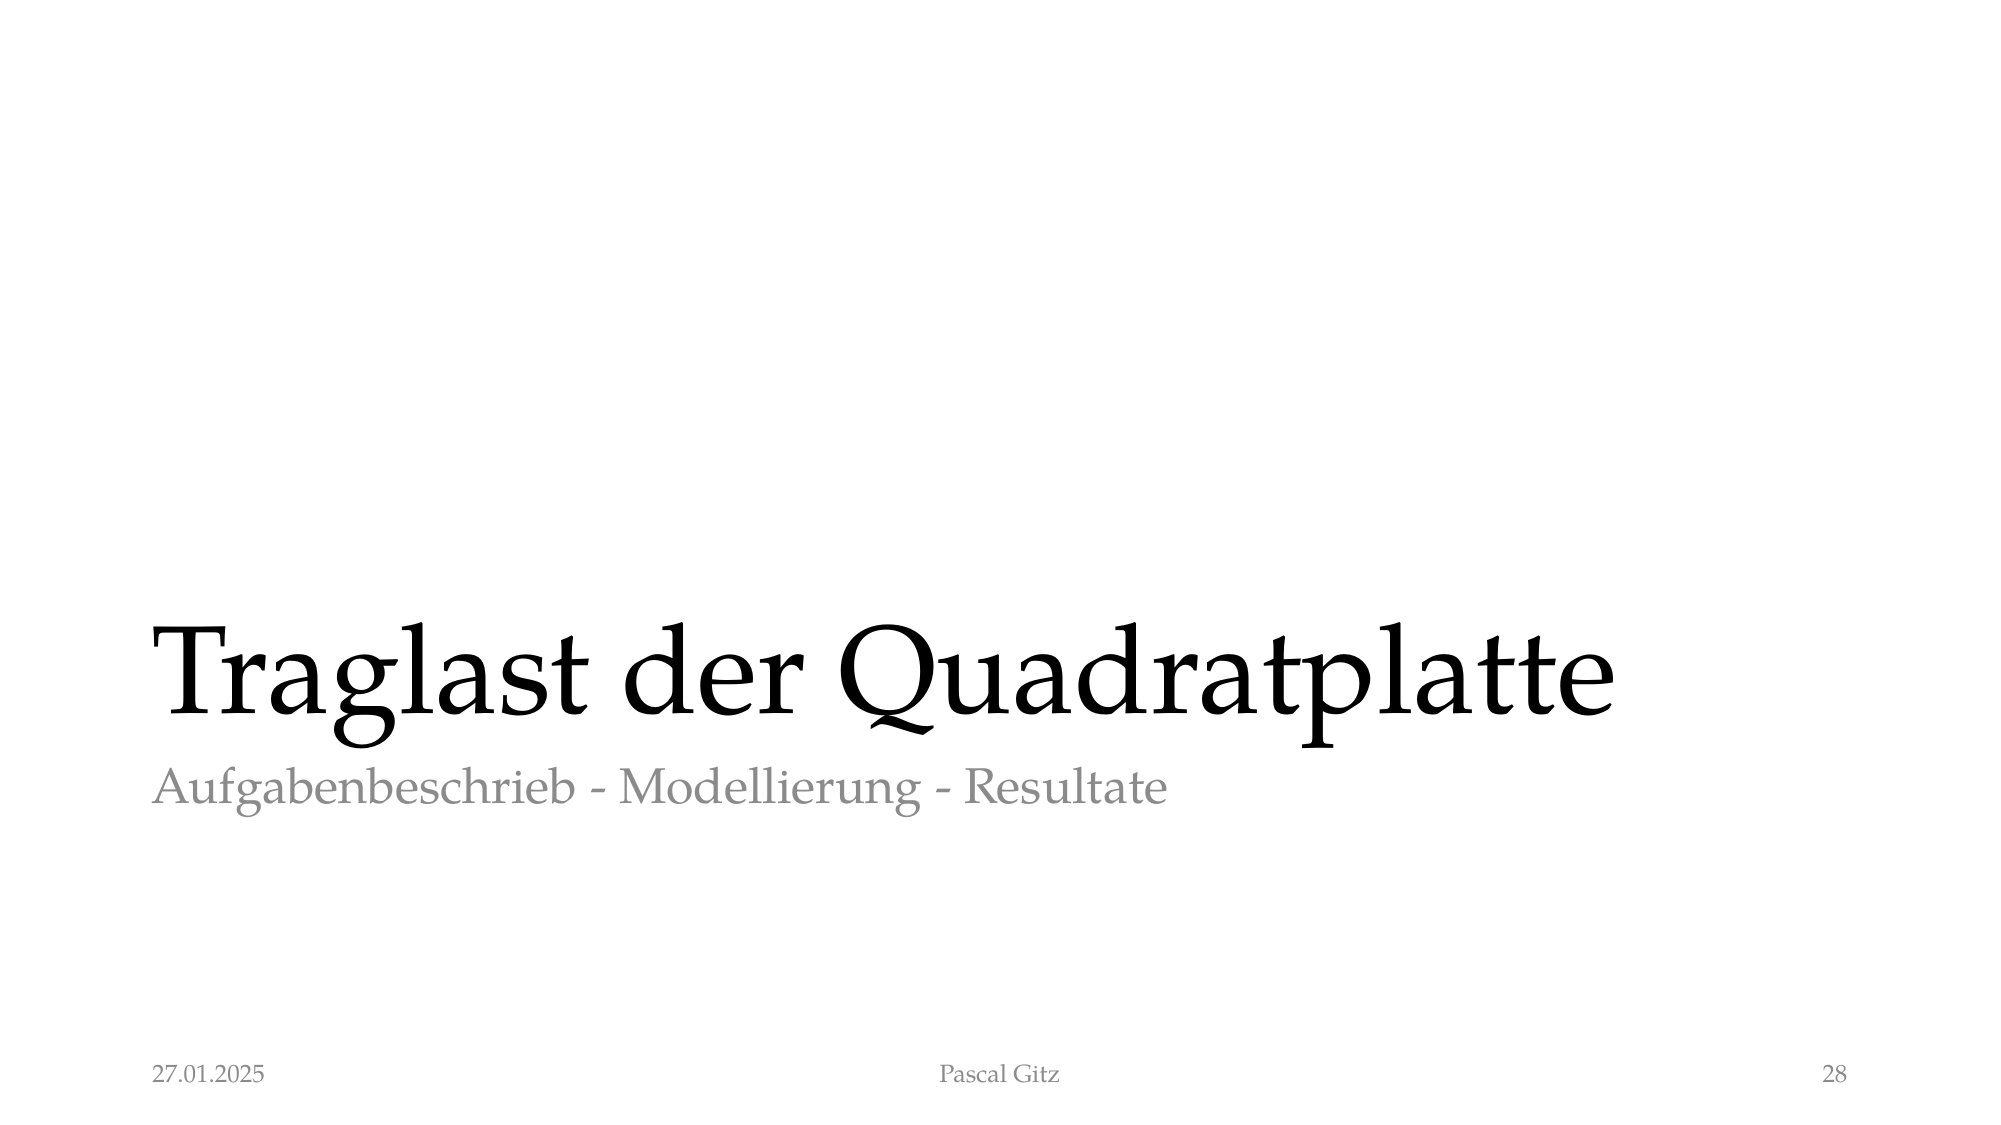

# Traglast der Quadratplatte
Aufgabenbeschrieb - Modellierung - Resultate
27.01.2025
Pascal Gitz
28